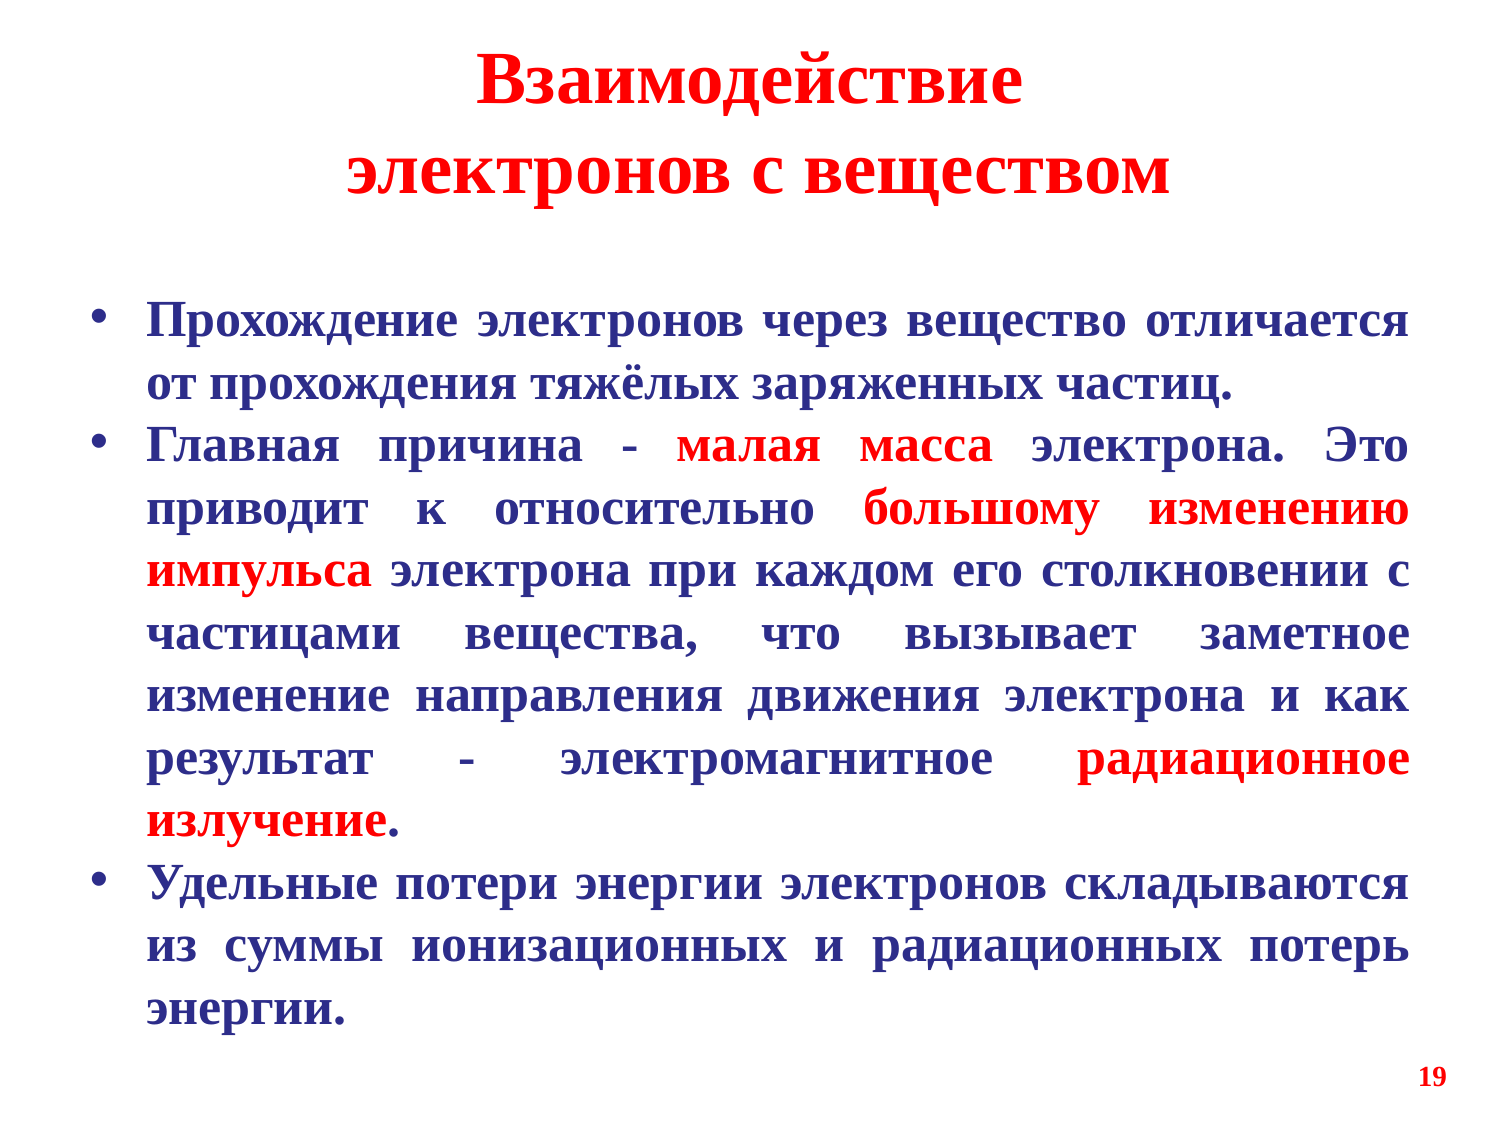

# Взаимодействие электронов с веществом
Прохождение электронов через вещество отличается от прохождения тяжёлых заряженных частиц.
Главная причина - малая масса электрона. Это приводит к относительно большому изменению импульса электрона при каждом его столкновении с частицами вещества, что вызывает заметное изменение направления движения электрона и как результат - электромагнитное радиационное излучение.
Удельные потери энергии электронов складываются из суммы ионизационных и радиационных потерь энергии.
19